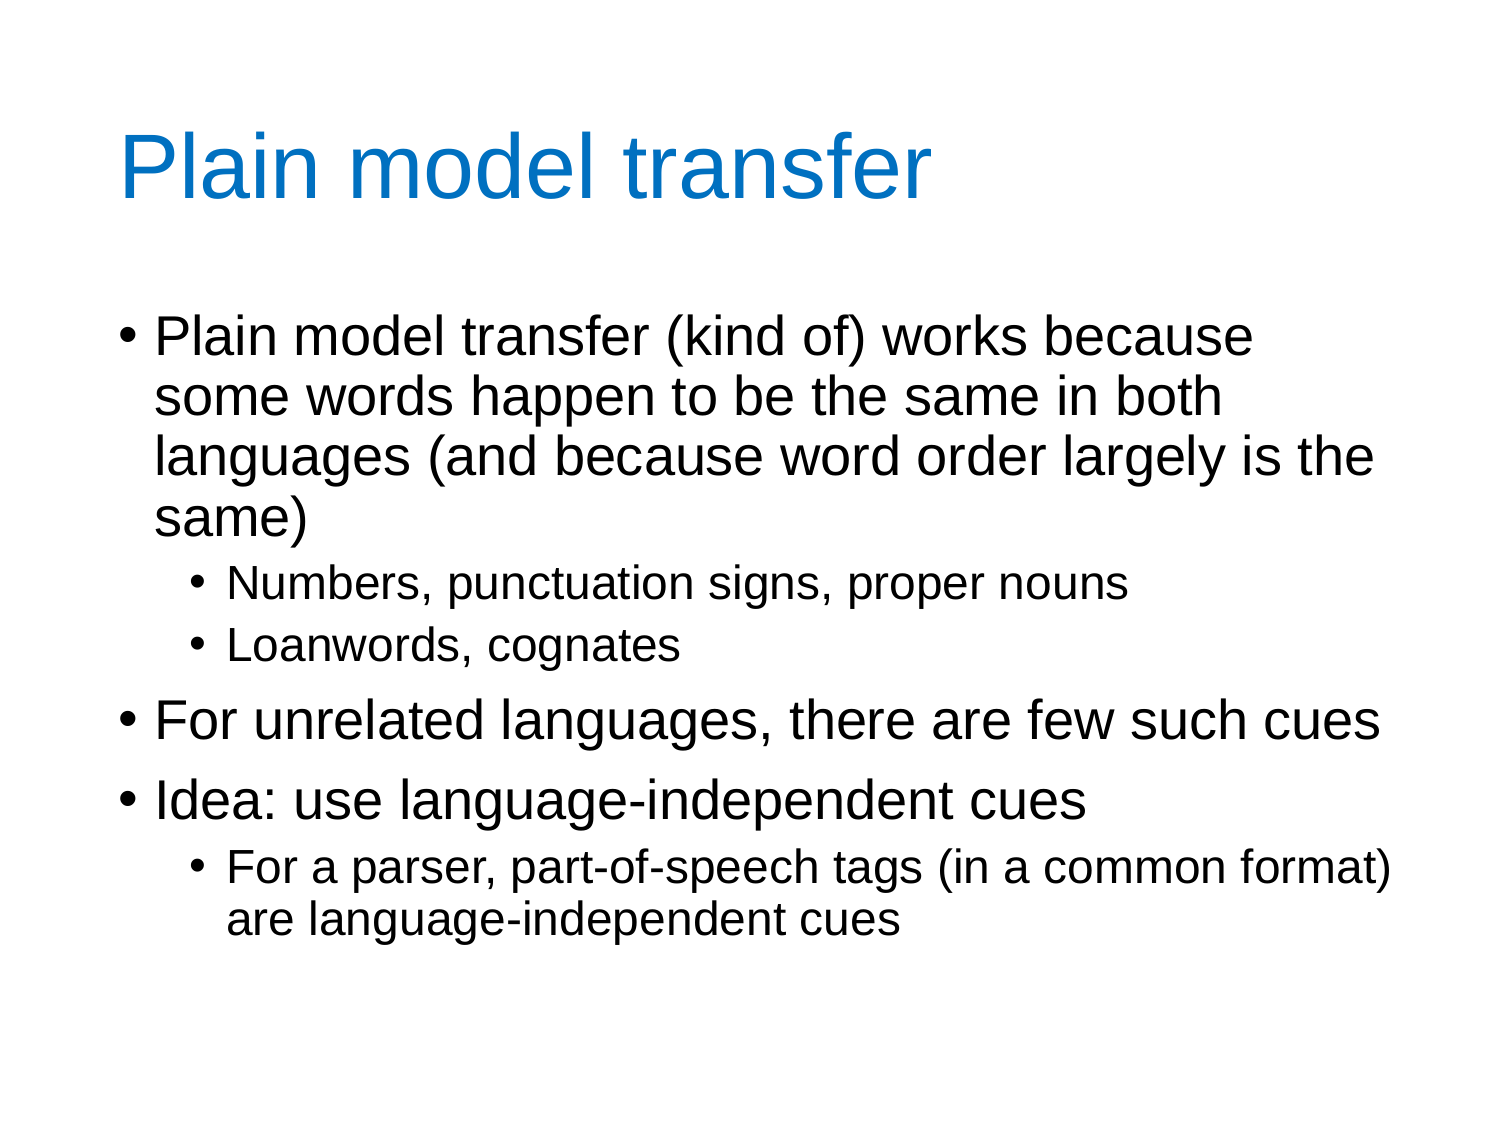

# Plain model transfer
Plain model transfer (kind of) works because some words happen to be the same in both languages (and because word order largely is the same)
Numbers, punctuation signs, proper nouns
Loanwords, cognates
For unrelated languages, there are few such cues
Idea: use language-independent cues
For a parser, part-of-speech tags (in a common format) are language-independent cues